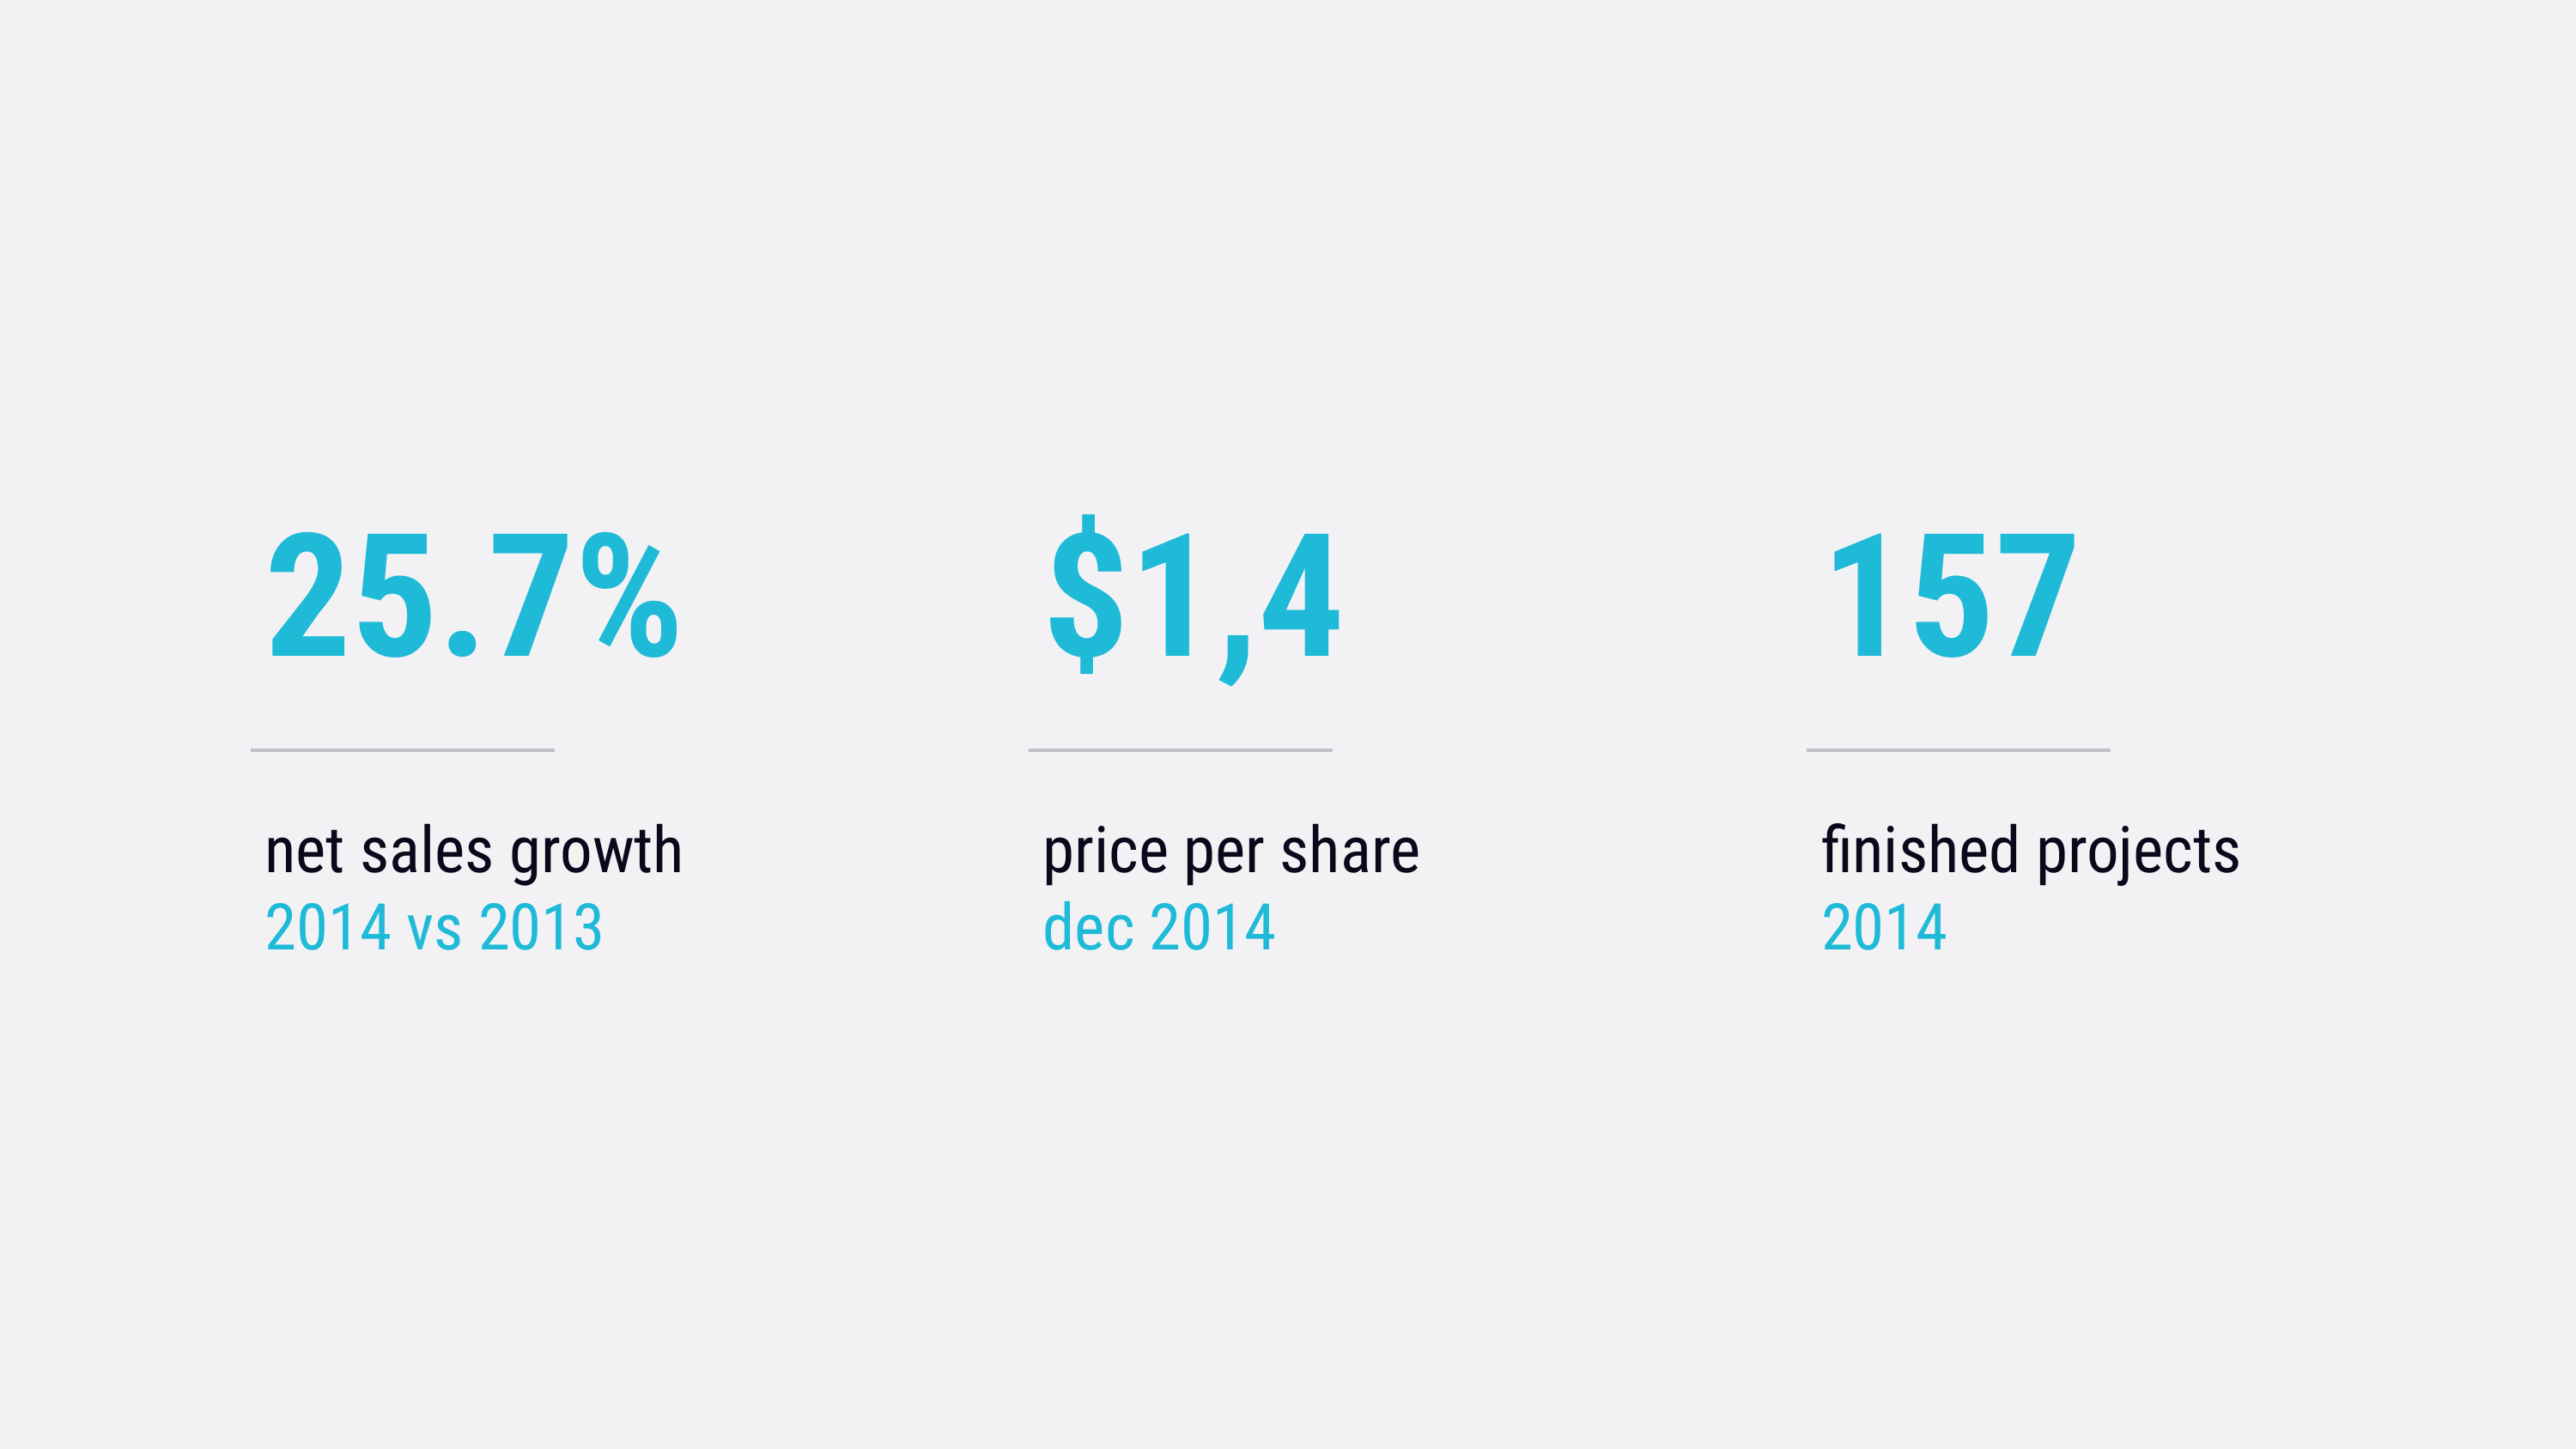

25.7%
net sales growth
2014 vs 2013
$1,4
price per share
dec 2014
157
finished projects
2014